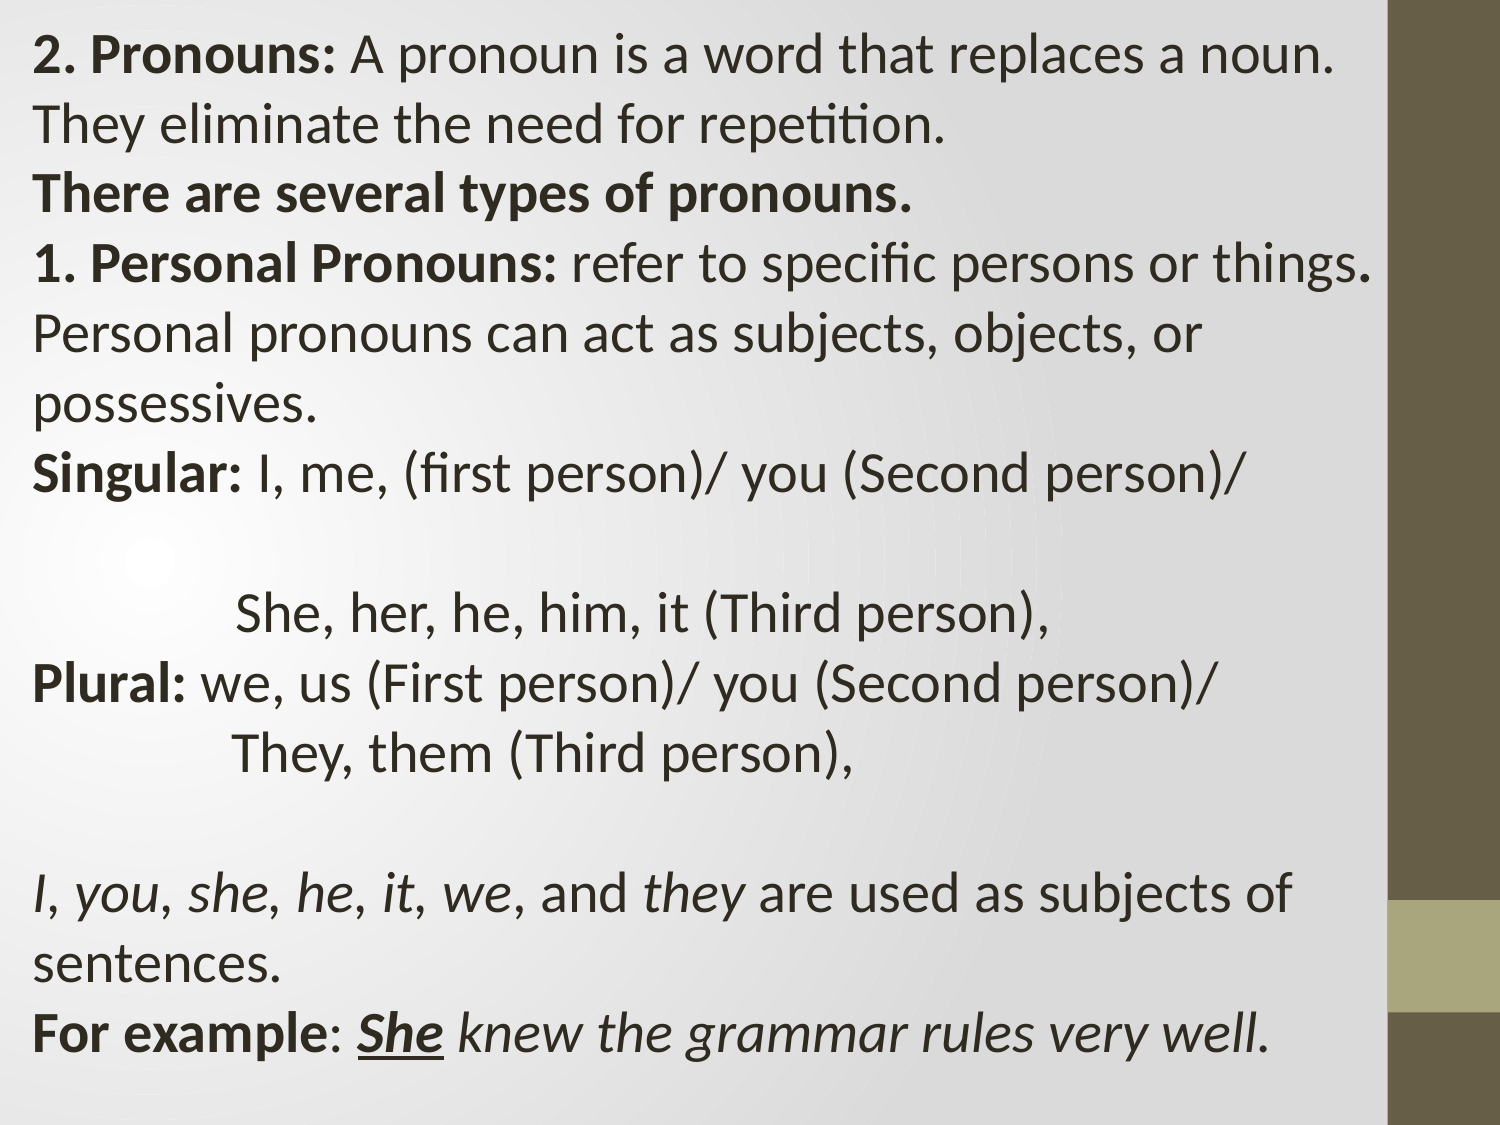

2. Pronouns: A pronoun is a word that replaces a noun. They eliminate the need for repetition.
There are several types of pronouns.
1. Personal Pronouns: refer to specific persons or things. Personal pronouns can act as subjects, objects, or possessives.
Singular: I, me, (first person)/ you (Second person)/
	    She, her, he, him, it (Third person),
Plural: we, us (First person)/ you (Second person)/
               They, them (Third person),

I, you, she, he, it, we, and they are used as subjects of sentences.
For example: She knew the grammar rules very well.